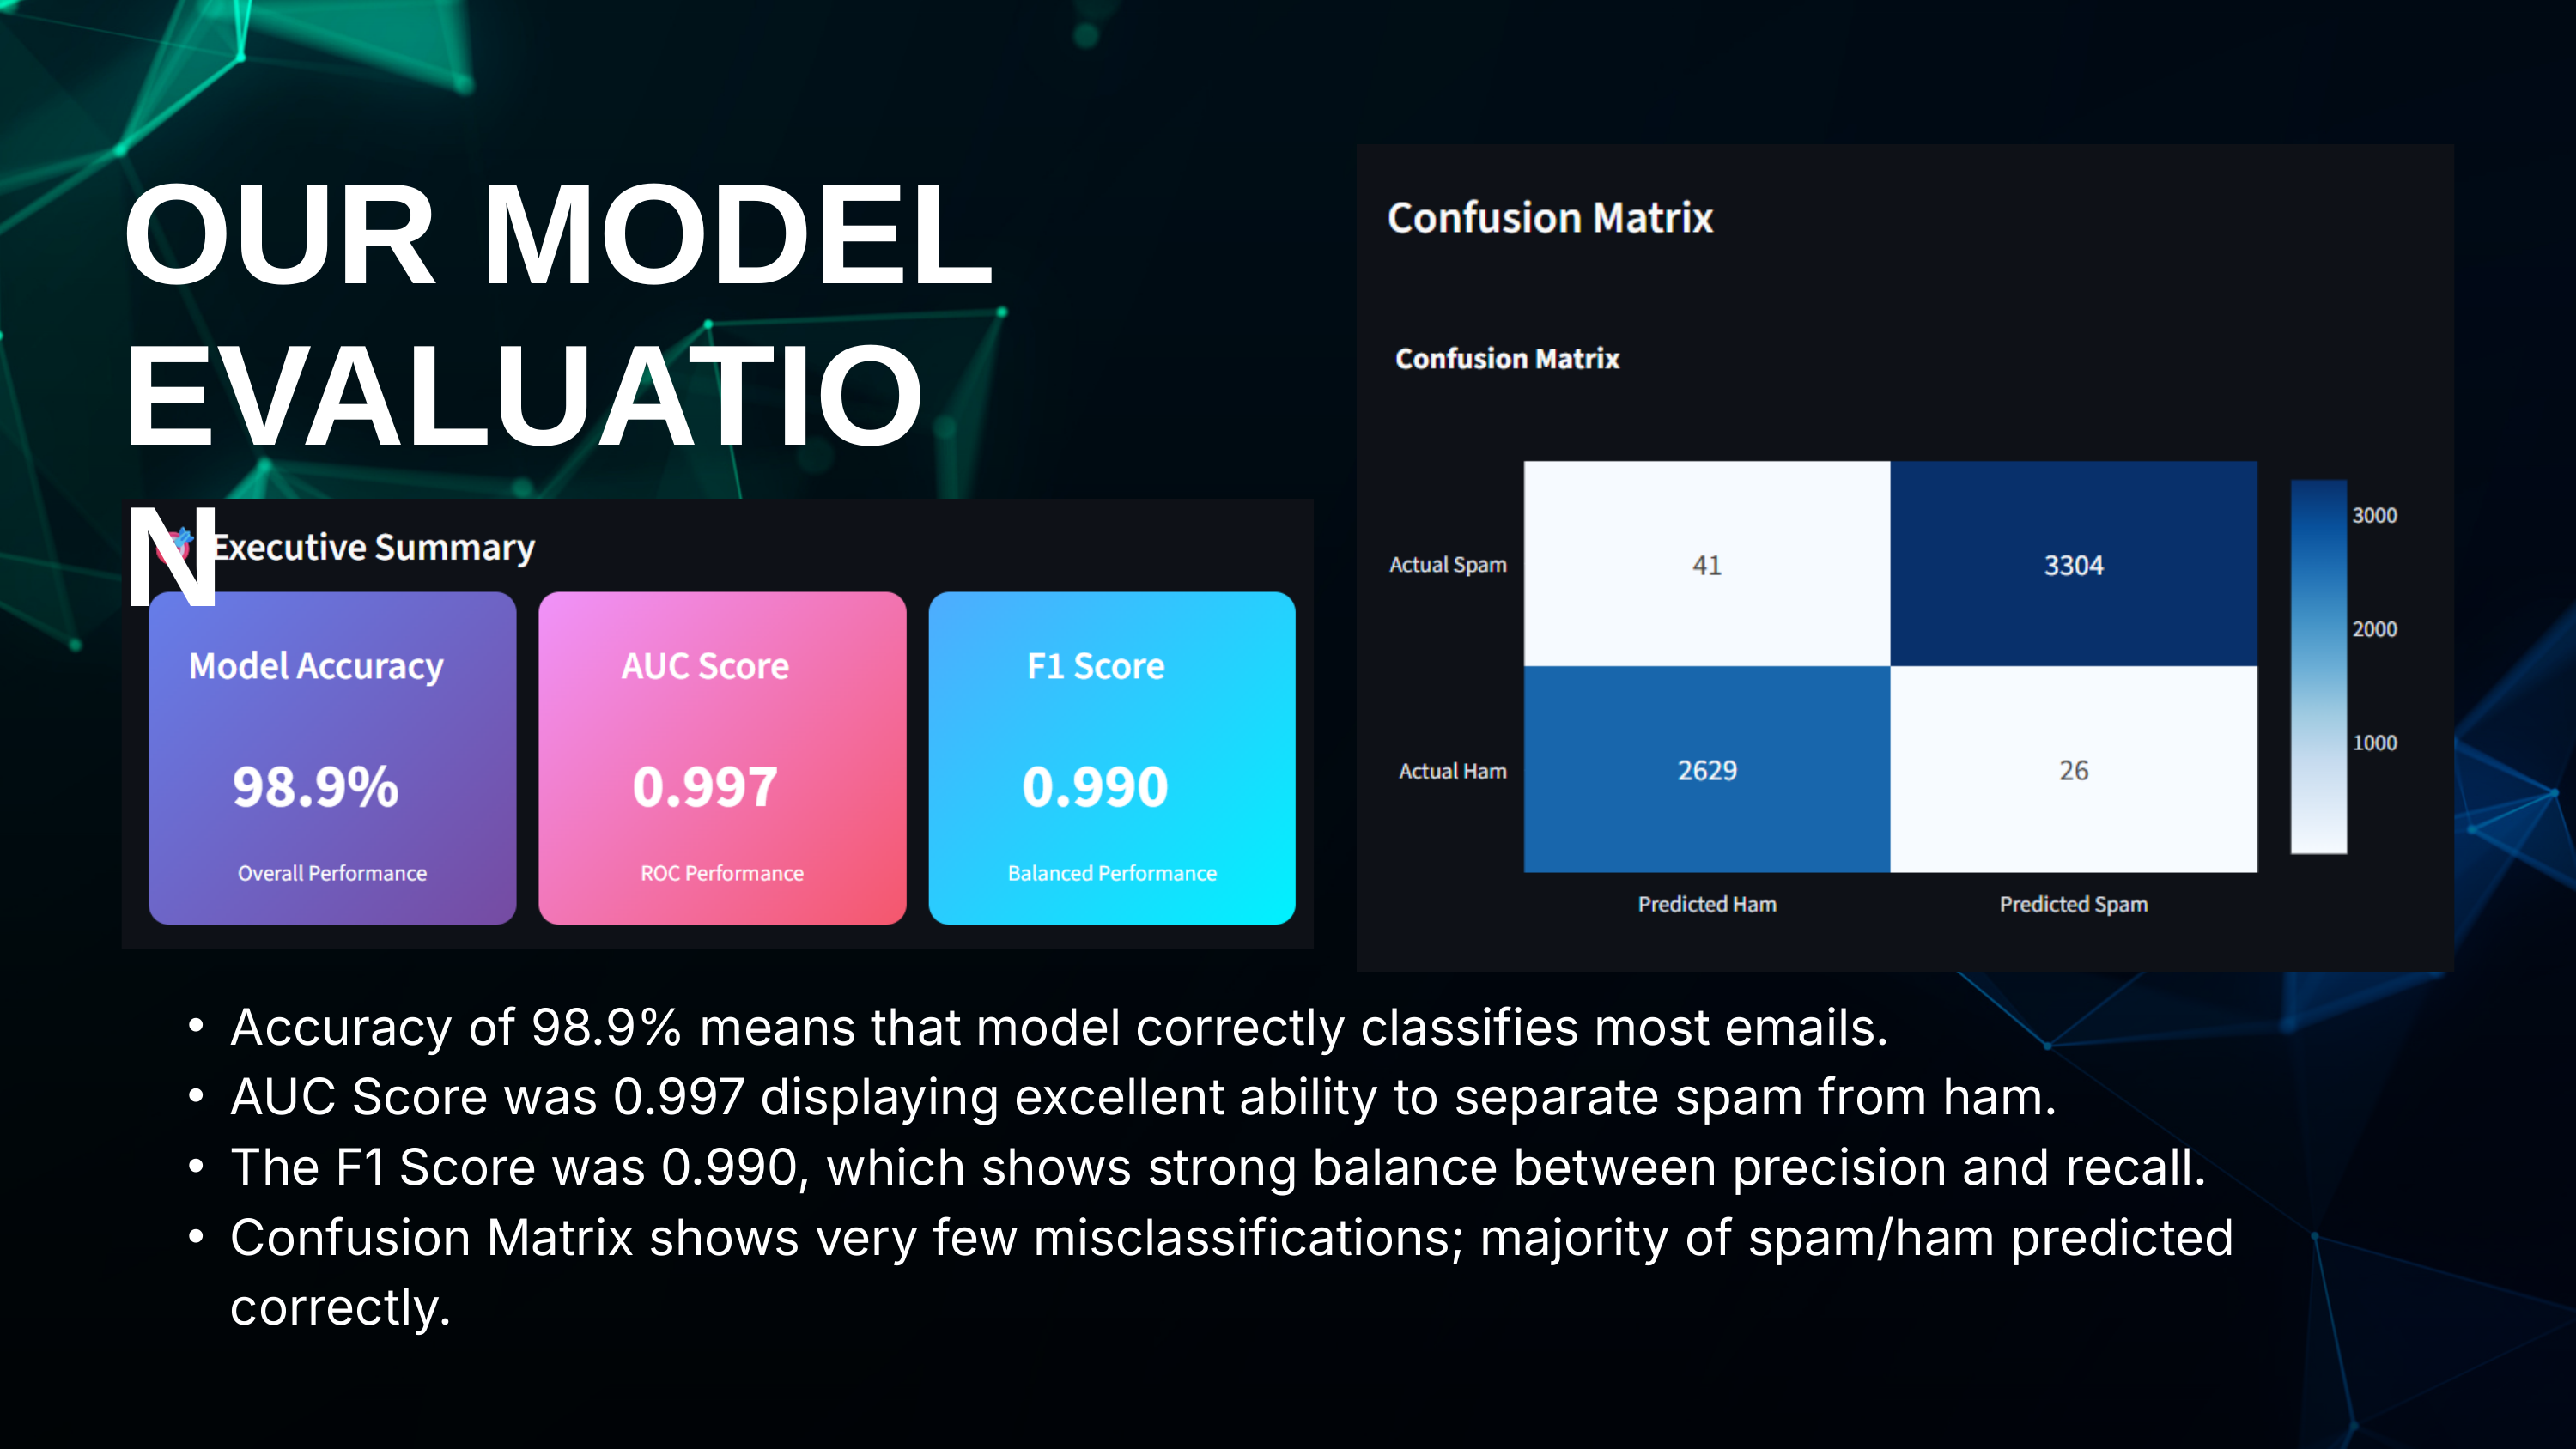

OUR MODEL EVALUATION

Accuracy of 98.9% means that model correctly classifies most emails.
AUC Score was 0.997 displaying excellent ability to separate spam from ham.
The F1 Score was 0.990, which shows strong balance between precision and recall.
Confusion Matrix shows very few misclassifications; majority of spam/ham predicted correctly.